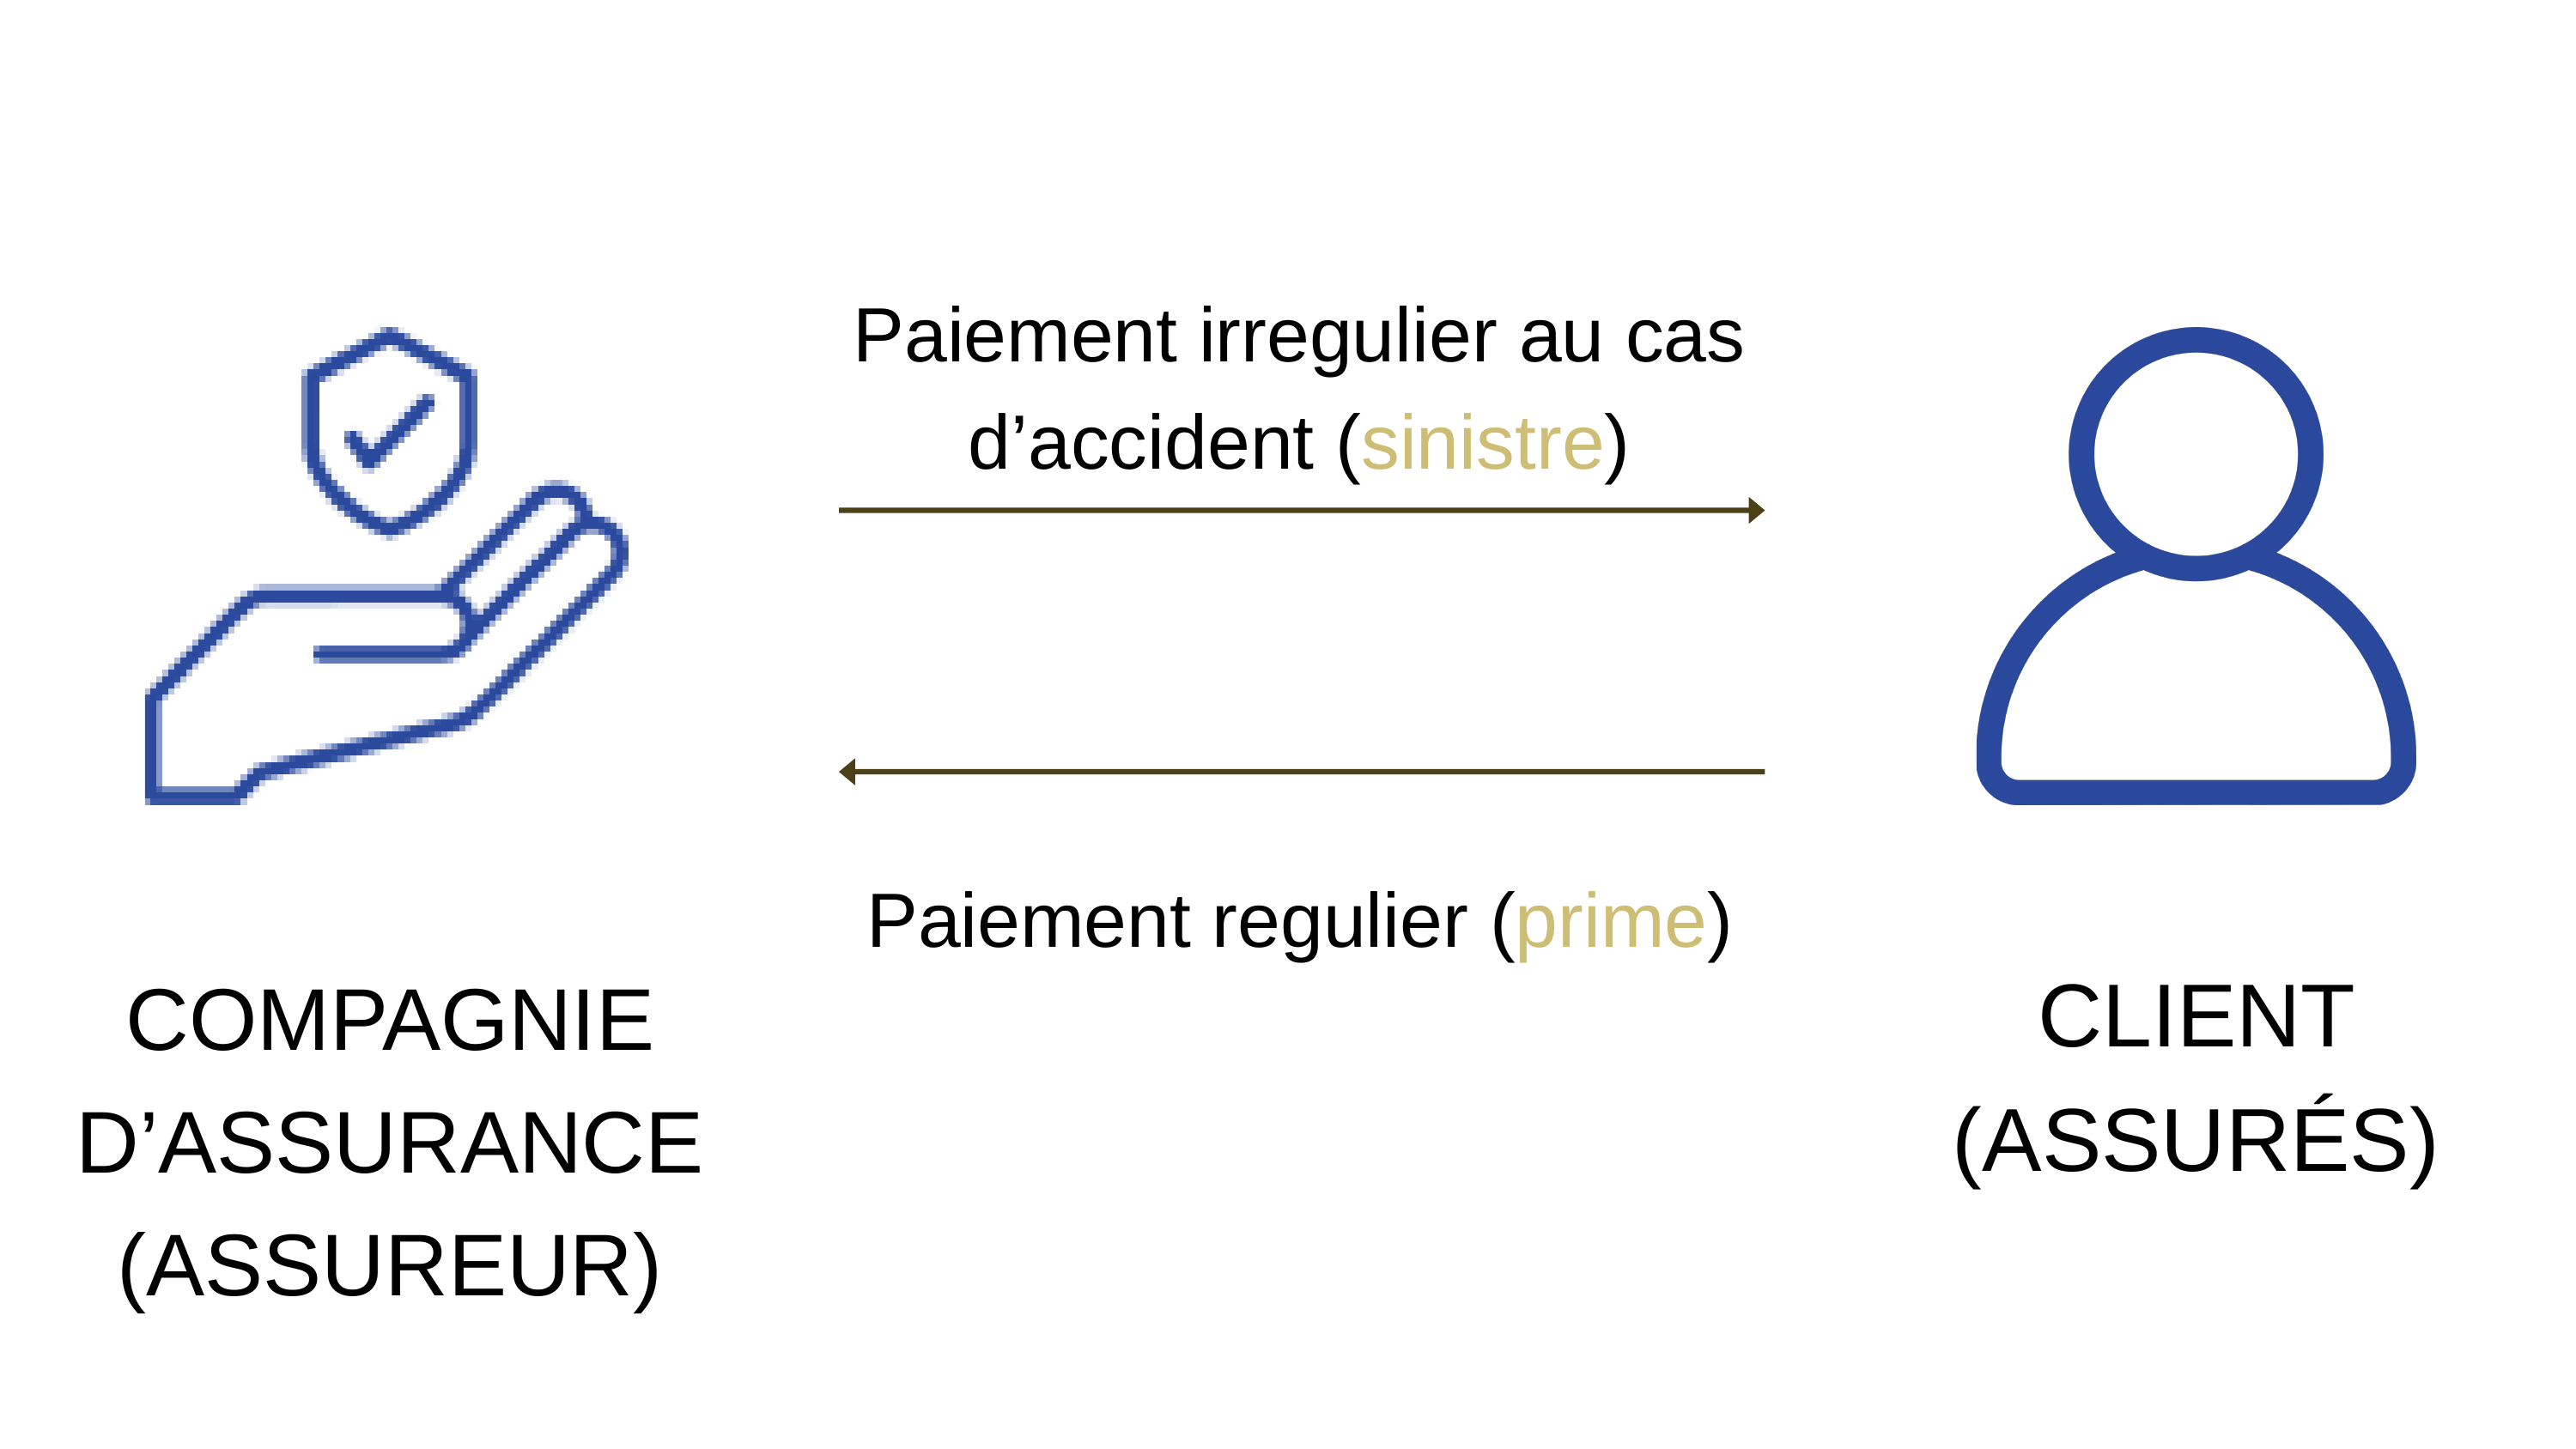

Paiement irregulier au cas d’accident (sinistre)

Paiement regulier (prime)
CLIENT (ASSURÉS)
COMPAGNIE D’ASSURANCE
(ASSUREUR)